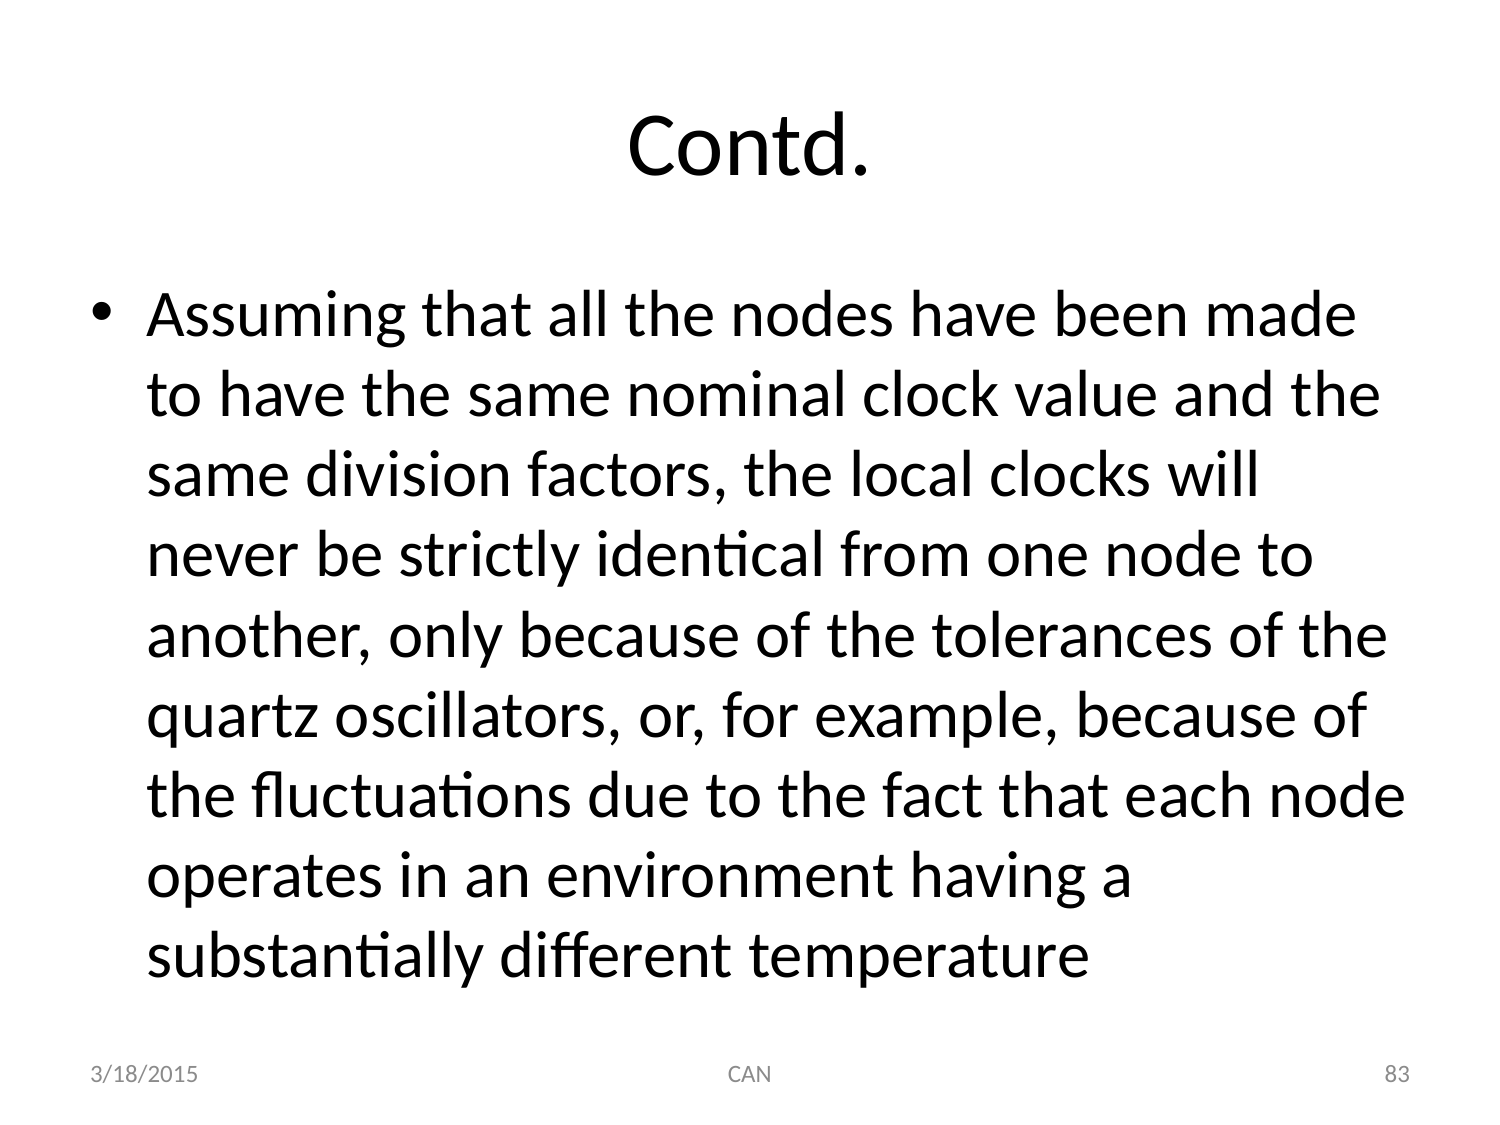

# Contd.
Assuming that all the nodes have been made to have the same nominal clock value and the same division factors, the local clocks will never be strictly identical from one node to another, only because of the tolerances of the quartz oscillators, or, for example, because of the fluctuations due to the fact that each node operates in an environment having a substantially different temperature
3/18/2015
CAN
83